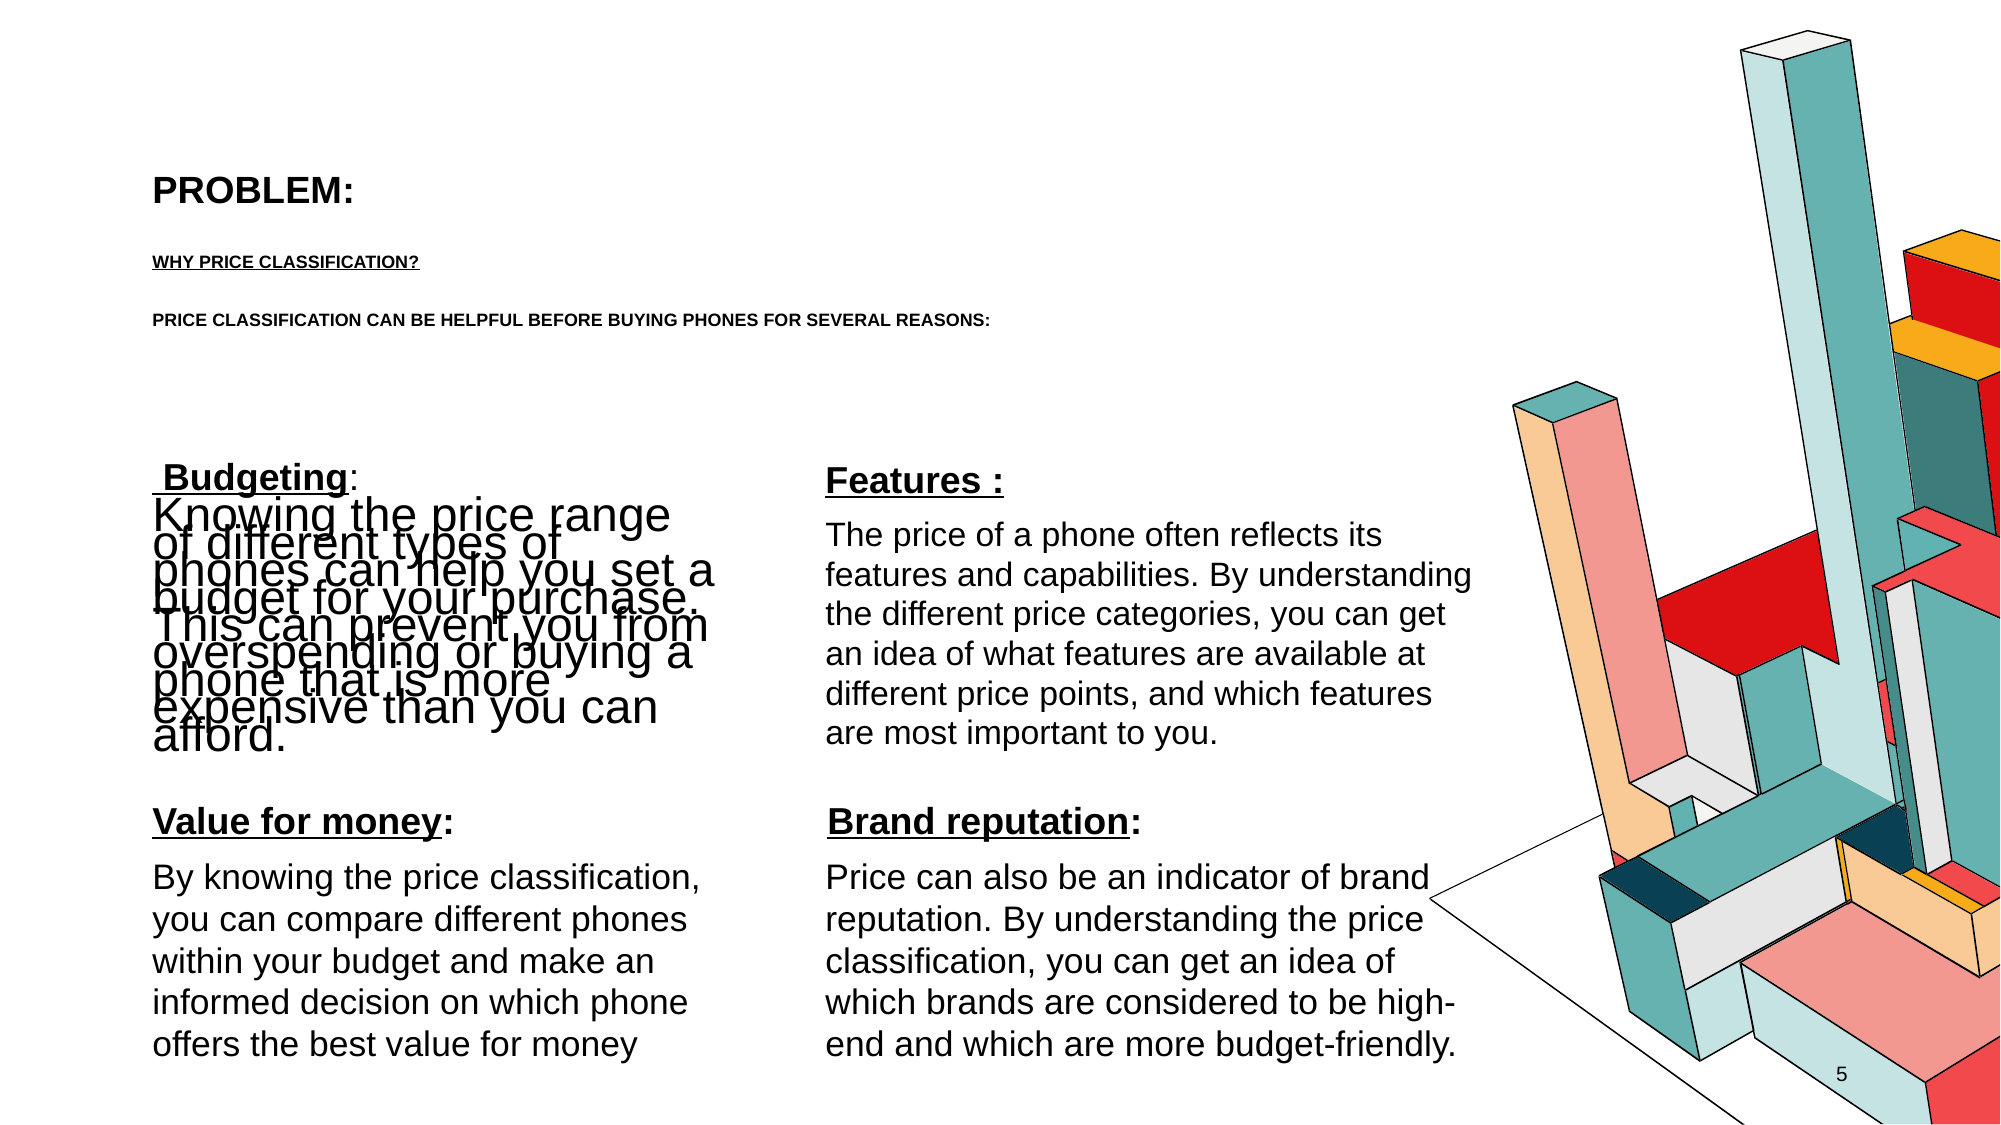

# PROBLEM: Why Price Classification? Price classification can be helpful before buying phones for several reasons:
 Budgeting:
Features :
The price of a phone often reflects its features and capabilities. By understanding the different price categories, you can get an idea of what features are available at different price points, and which features are most important to you.

Knowing the price range of different types of phones can help you set a budget for your purchase. This can prevent you from overspending or buying a phone that is more expensive than you can afford.

Value for money:
Brand reputation:
By knowing the price classification, you can compare different phones within your budget and make an informed decision on which phone offers the best value for money
Price can also be an indicator of brand reputation. By understanding the price classification, you can get an idea of which brands are considered to be high-end and which are more budget-friendly.

5